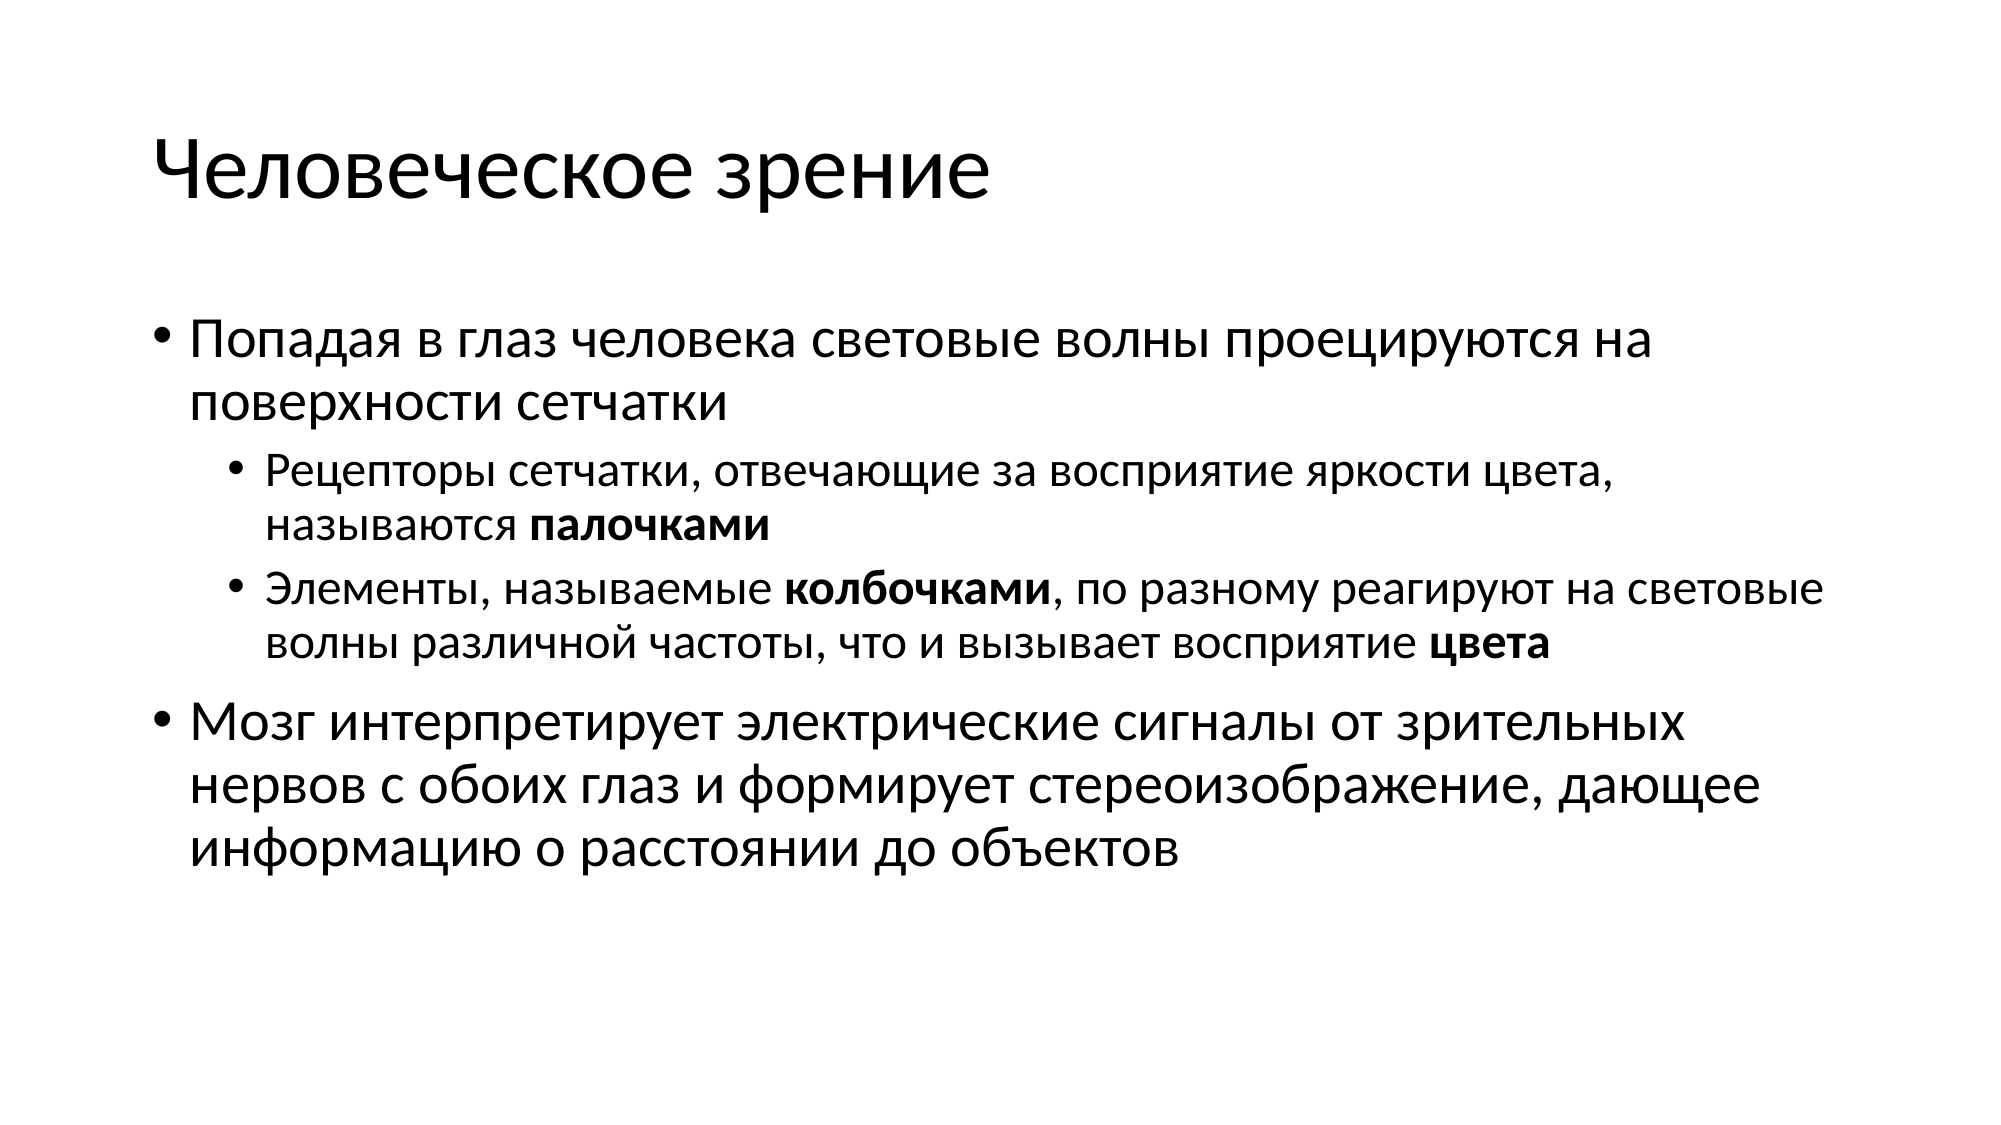

# Человеческое зрение
Попадая в глаз человека световые волны проецируются на поверхности сетчатки
Рецепторы сетчатки, отвечающие за восприятие яркости цвета, называются палочками
Элементы, называемые колбочками, по разному реагируют на световые волны различной частоты, что и вызывает восприятие цвета
Мозг интерпретирует электрические сигналы от зрительных нервов с обоих глаз и формирует стереоизображение, дающее информацию о расстоянии до объектов